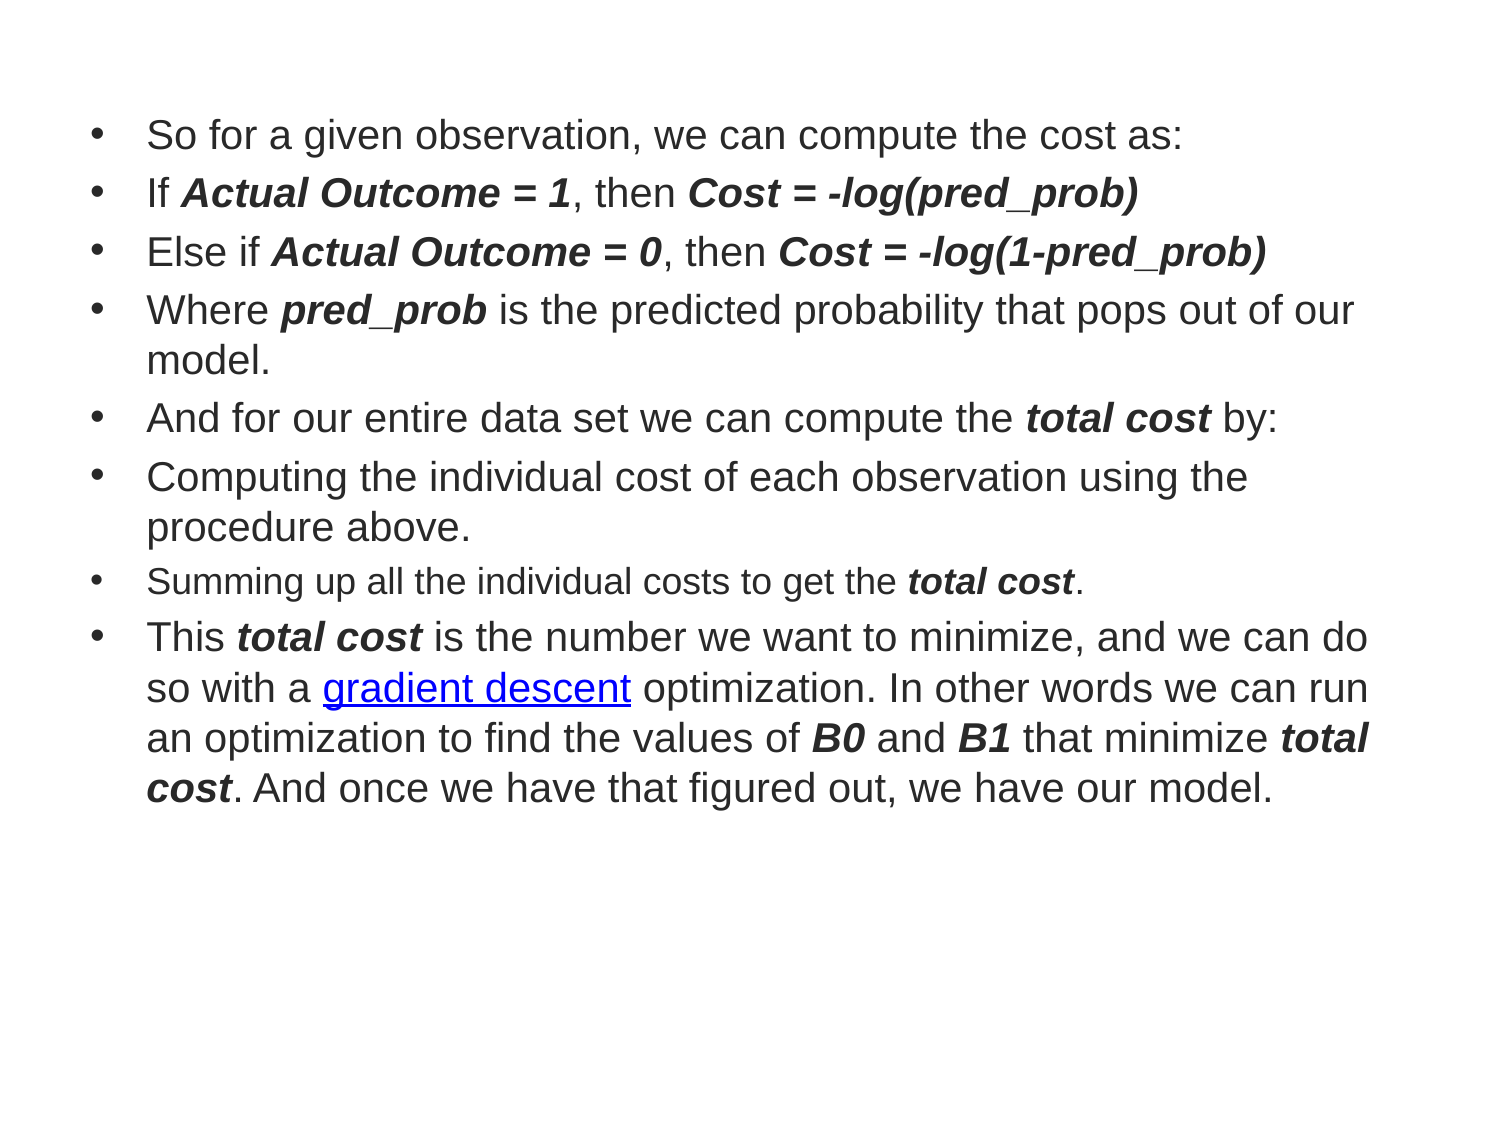

So for a given observation, we can compute the cost as:
If Actual Outcome = 1, then Cost = -log(pred_prob)
Else if Actual Outcome = 0, then Cost = -log(1-pred_prob)
Where pred_prob is the predicted probability that pops out of our model.
And for our entire data set we can compute the total cost by:
Computing the individual cost of each observation using the procedure above.
Summing up all the individual costs to get the total cost.
This total cost is the number we want to minimize, and we can do so with a gradient descent optimization. In other words we can run an optimization to find the values of B0 and B1 that minimize total cost. And once we have that figured out, we have our model.